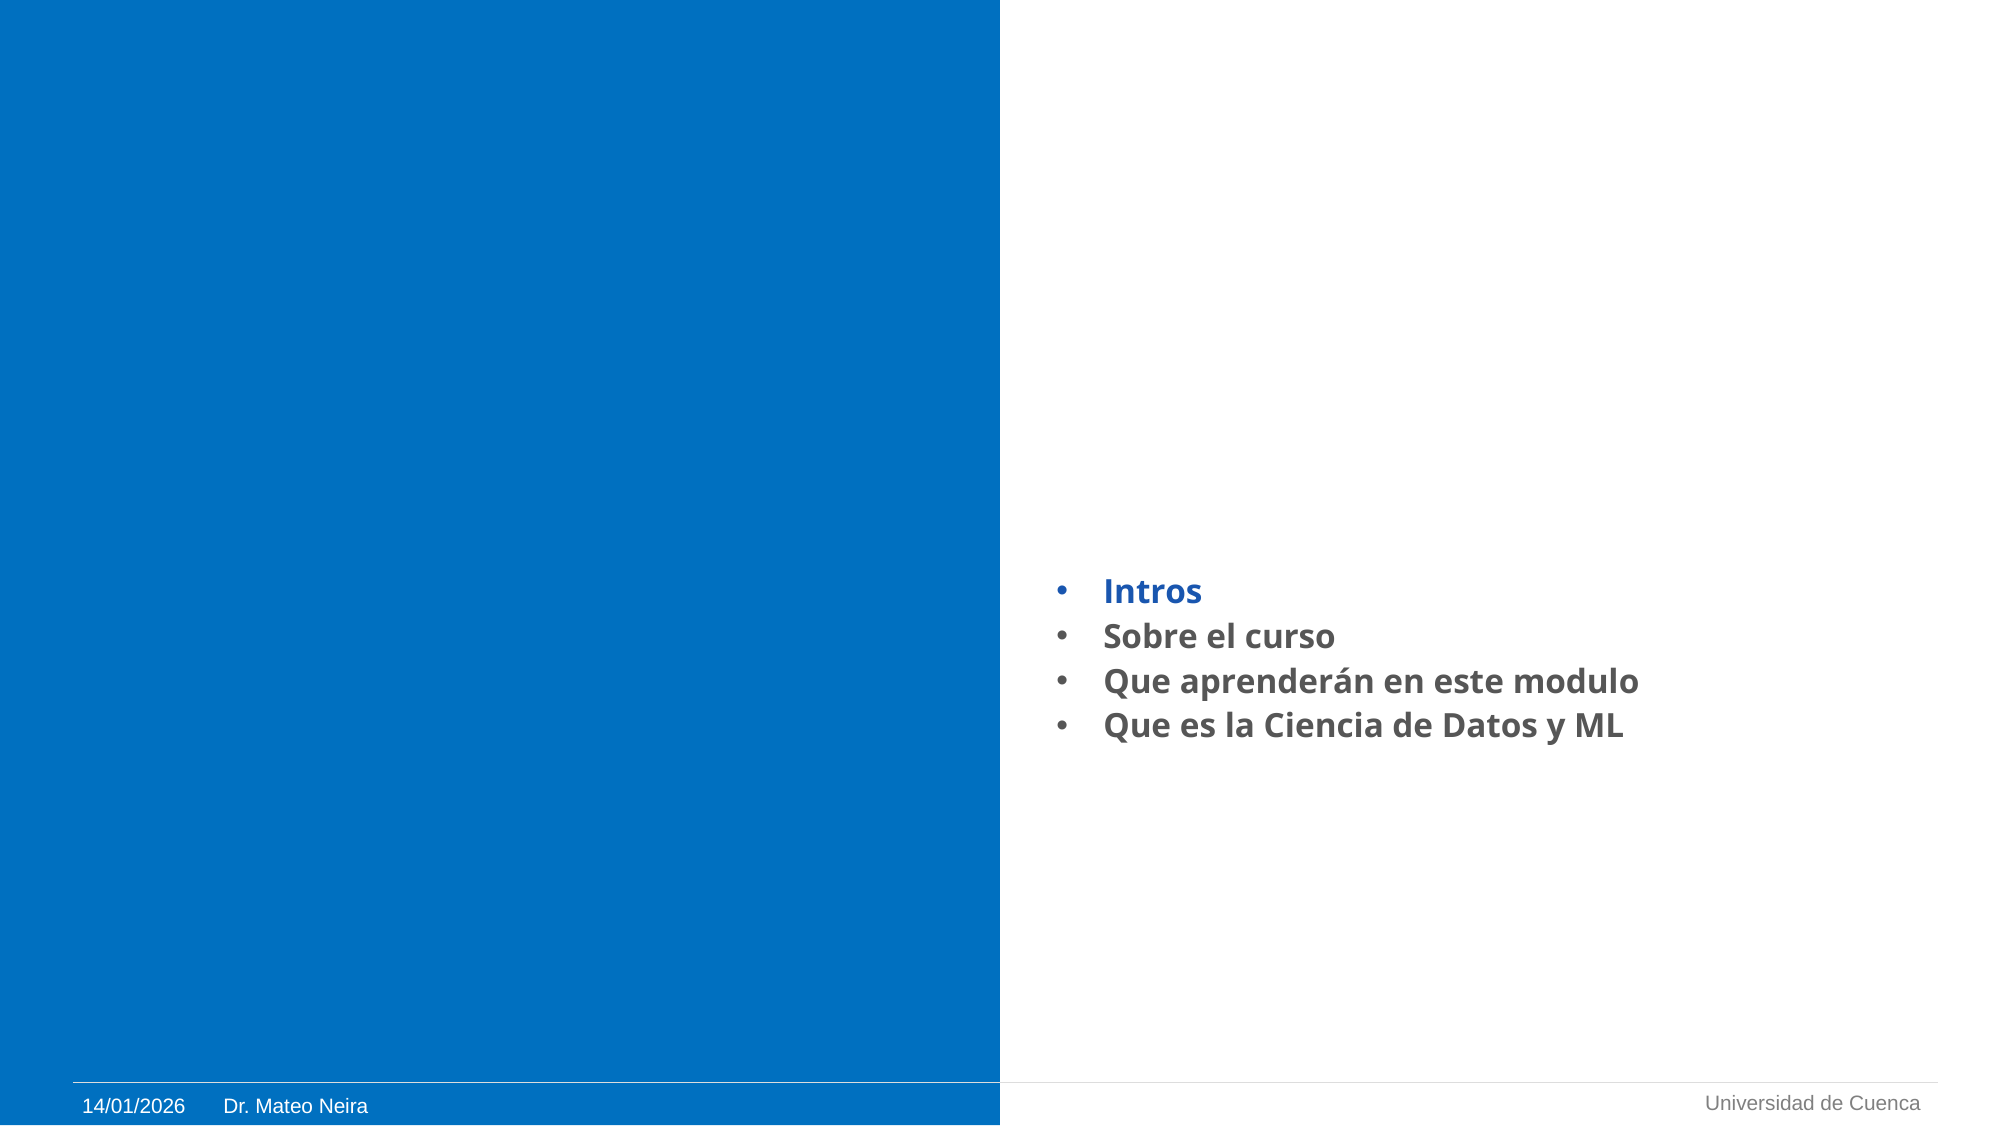

#
Intros
Sobre el curso
Que aprenderán en este modulo
Que es la Ciencia de Datos y ML